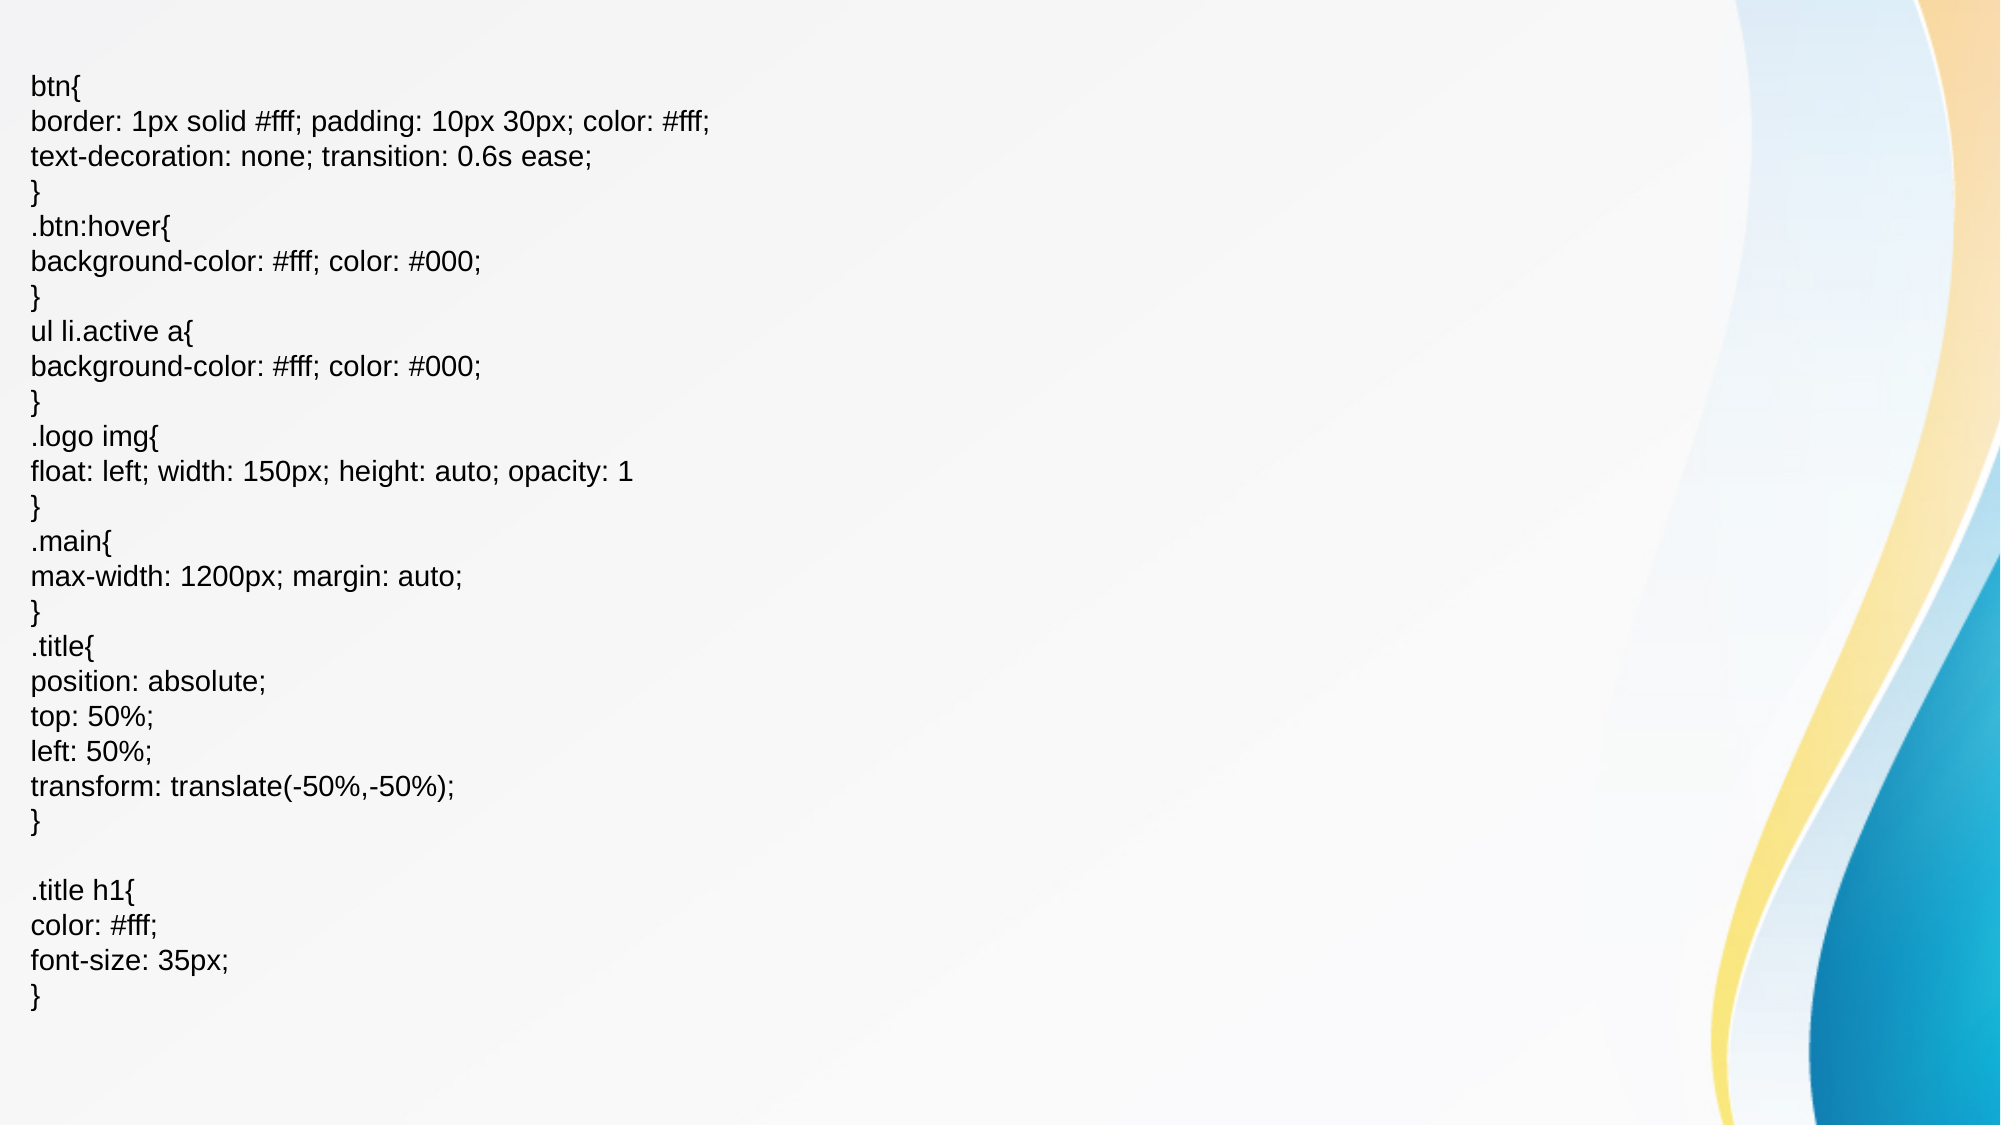

btn{
border: 1px solid #fff; padding: 10px 30px; color: #fff;
text-decoration: none; transition: 0.6s ease;
}
.btn:hover{
background-color: #fff; color: #000;
}
ul li.active a{
background-color: #fff; color: #000;
}
.logo img{
float: left; width: 150px; height: auto; opacity: 1
}
.main{
max-width: 1200px; margin: auto;
}
.title{
position: absolute;
top: 50%;
left: 50%;
transform: translate(-50%,-50%);
}

.title h1{
color: #fff;
font-size: 35px;
}